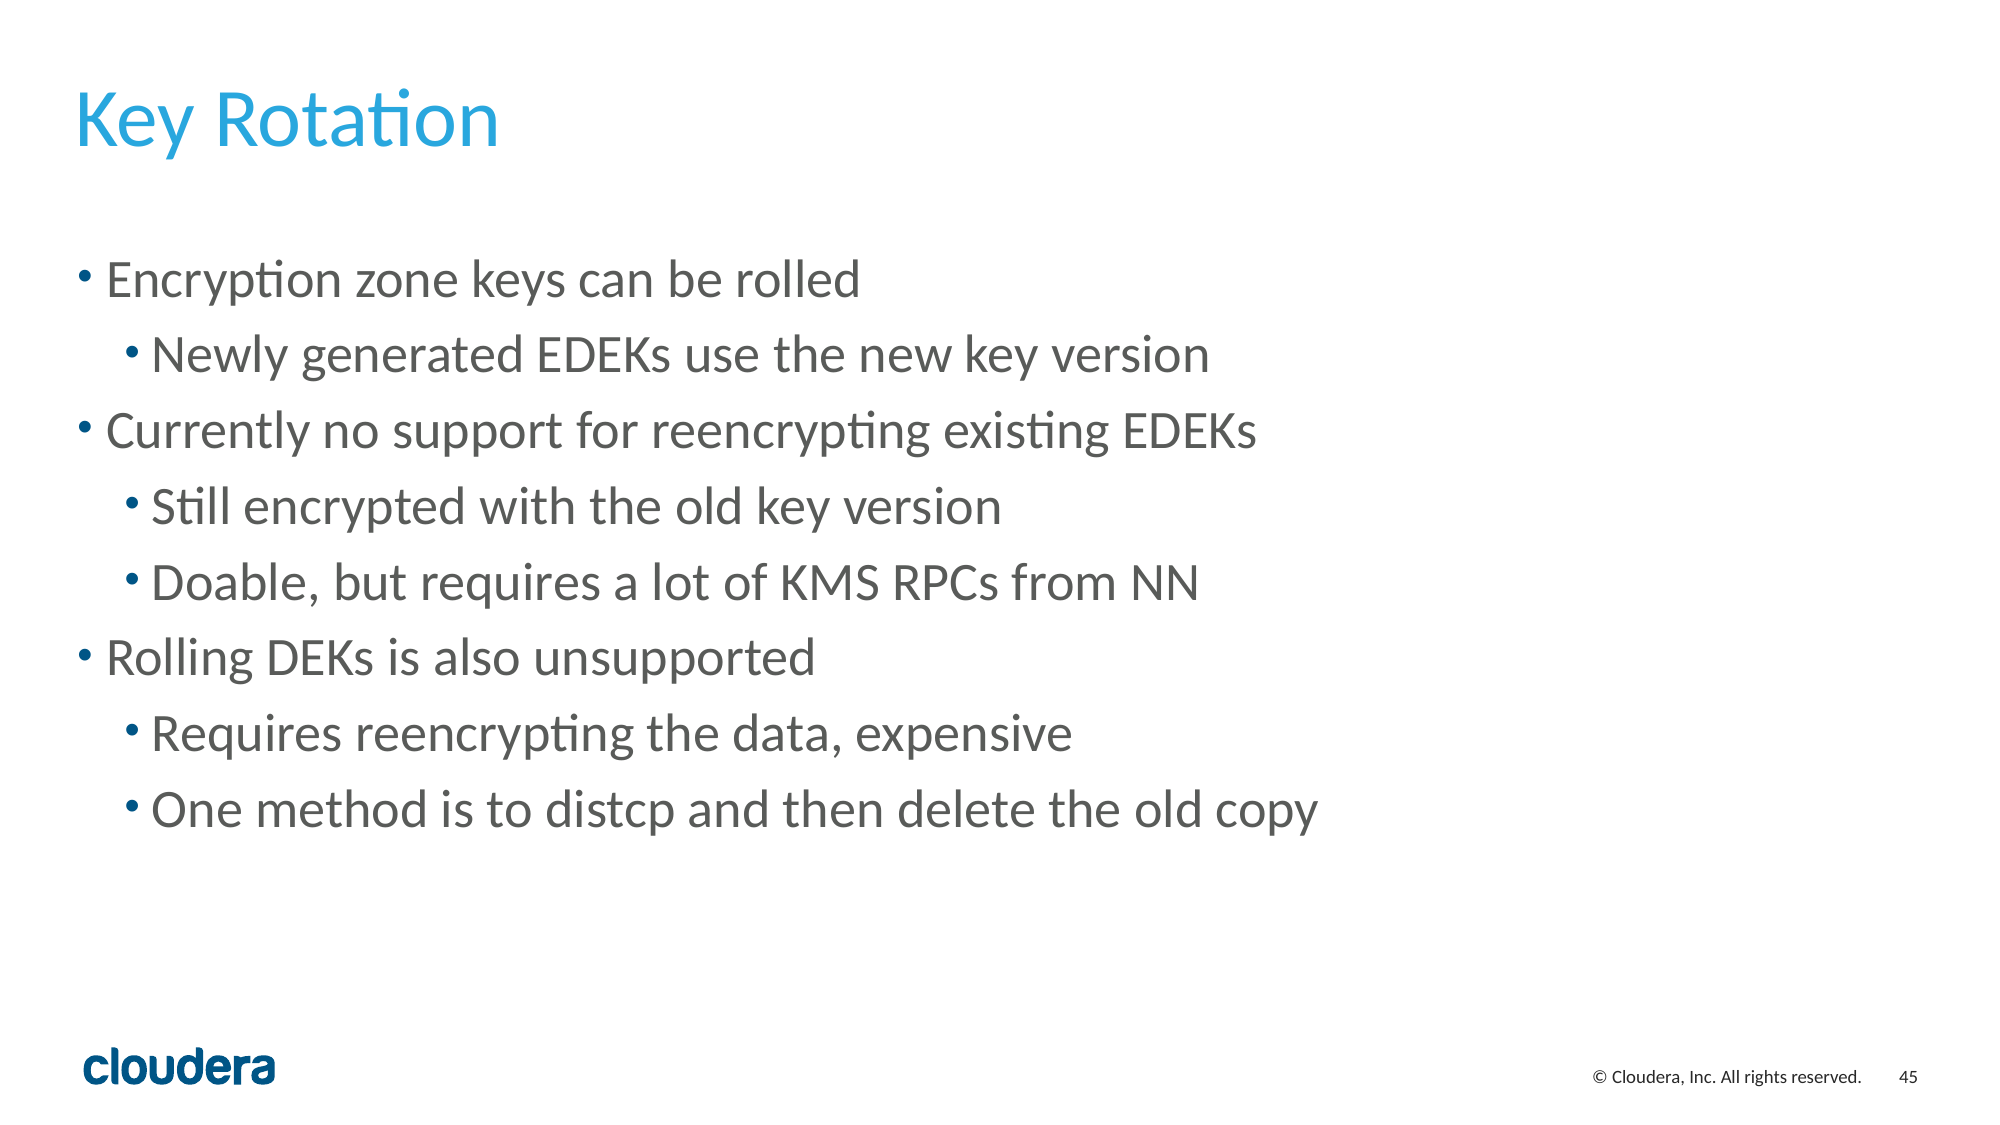

# Key Rotation
Encryption zone keys can be rolled
Newly generated EDEKs use the new key version
Currently no support for reencrypting existing EDEKs
Still encrypted with the old key version
Doable, but requires a lot of KMS RPCs from NN
Rolling DEKs is also unsupported
Requires reencrypting the data, expensive
One method is to distcp and then delete the old copy